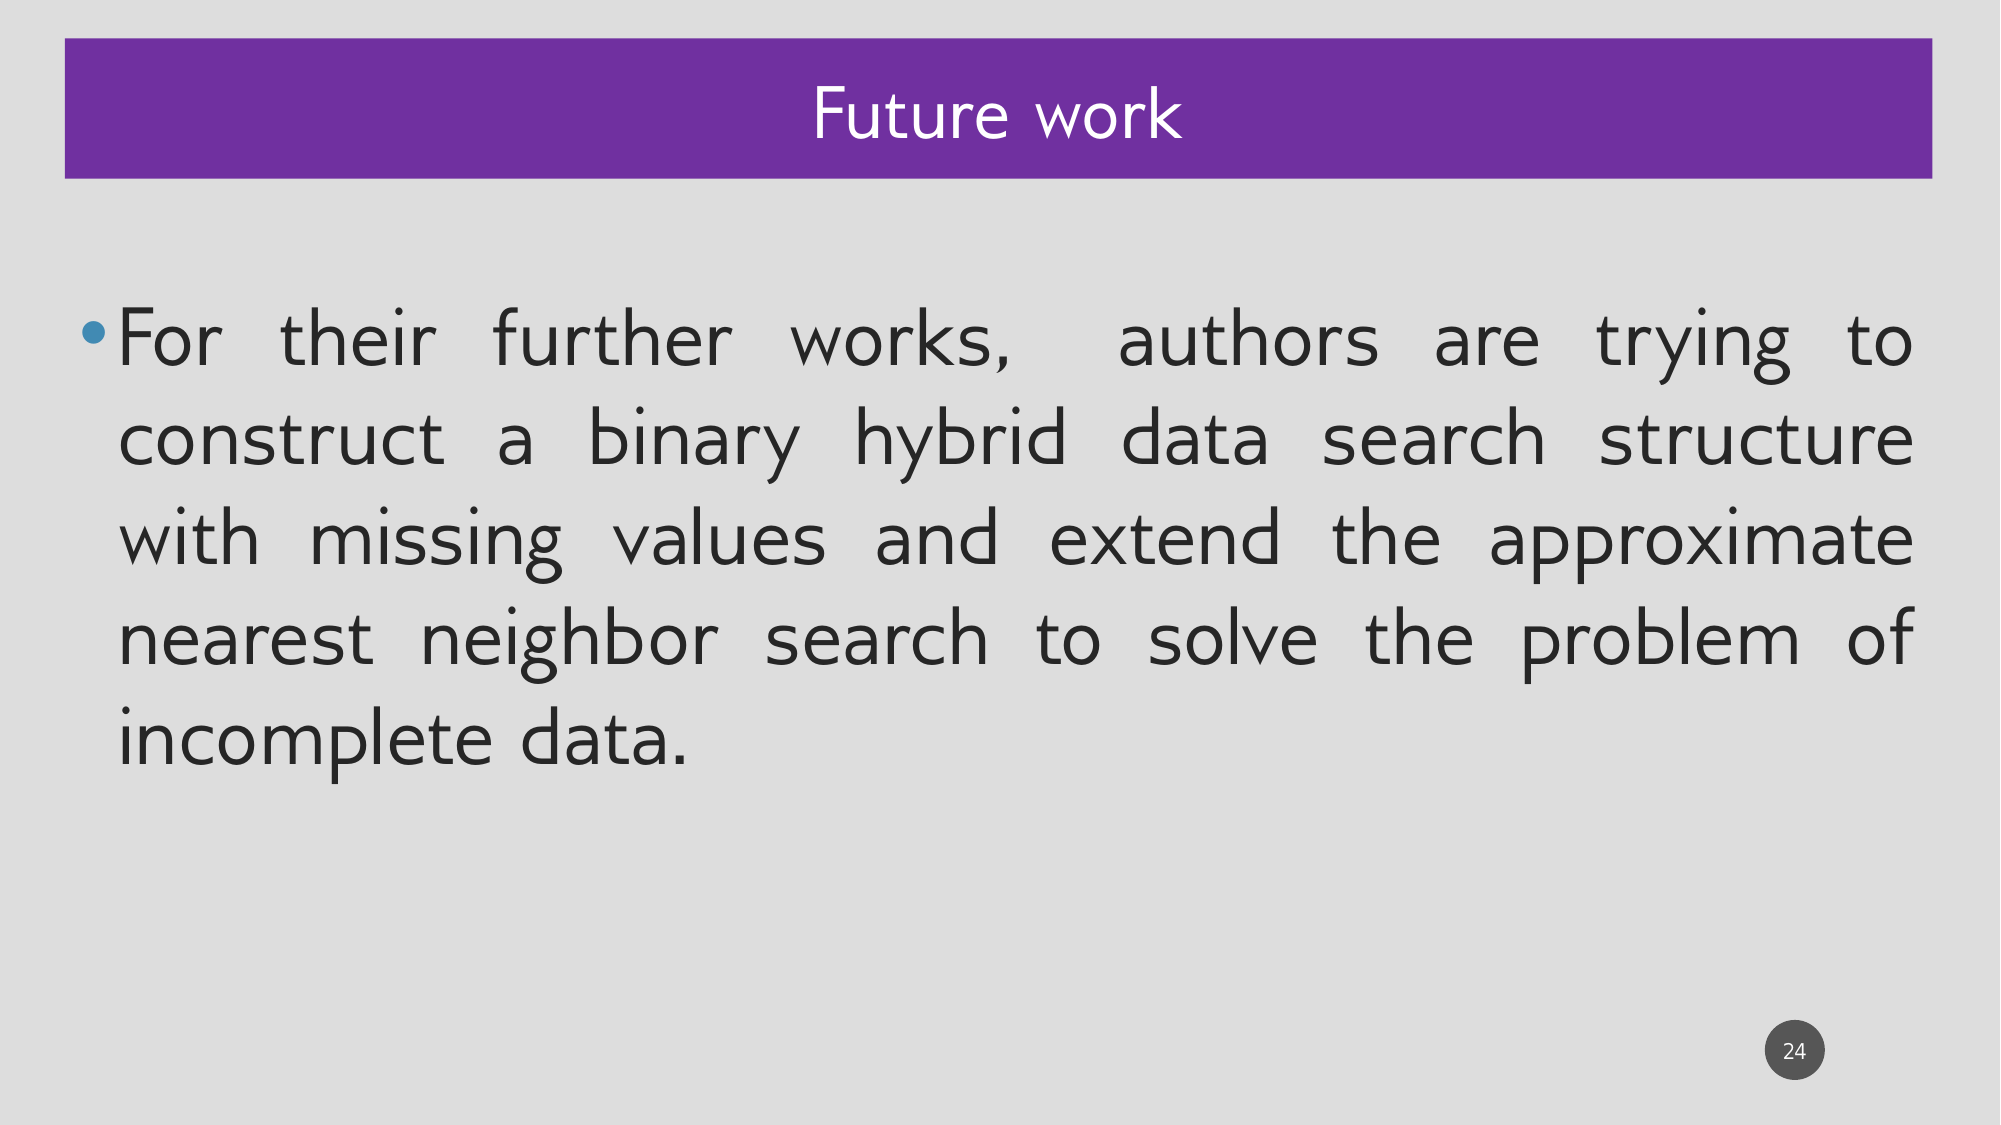

Future work
For their further works,  authors are trying to construct a binary hybrid data search structure with missing values and extend the approximate nearest neighbor search to solve the problem of incomplete data.
24